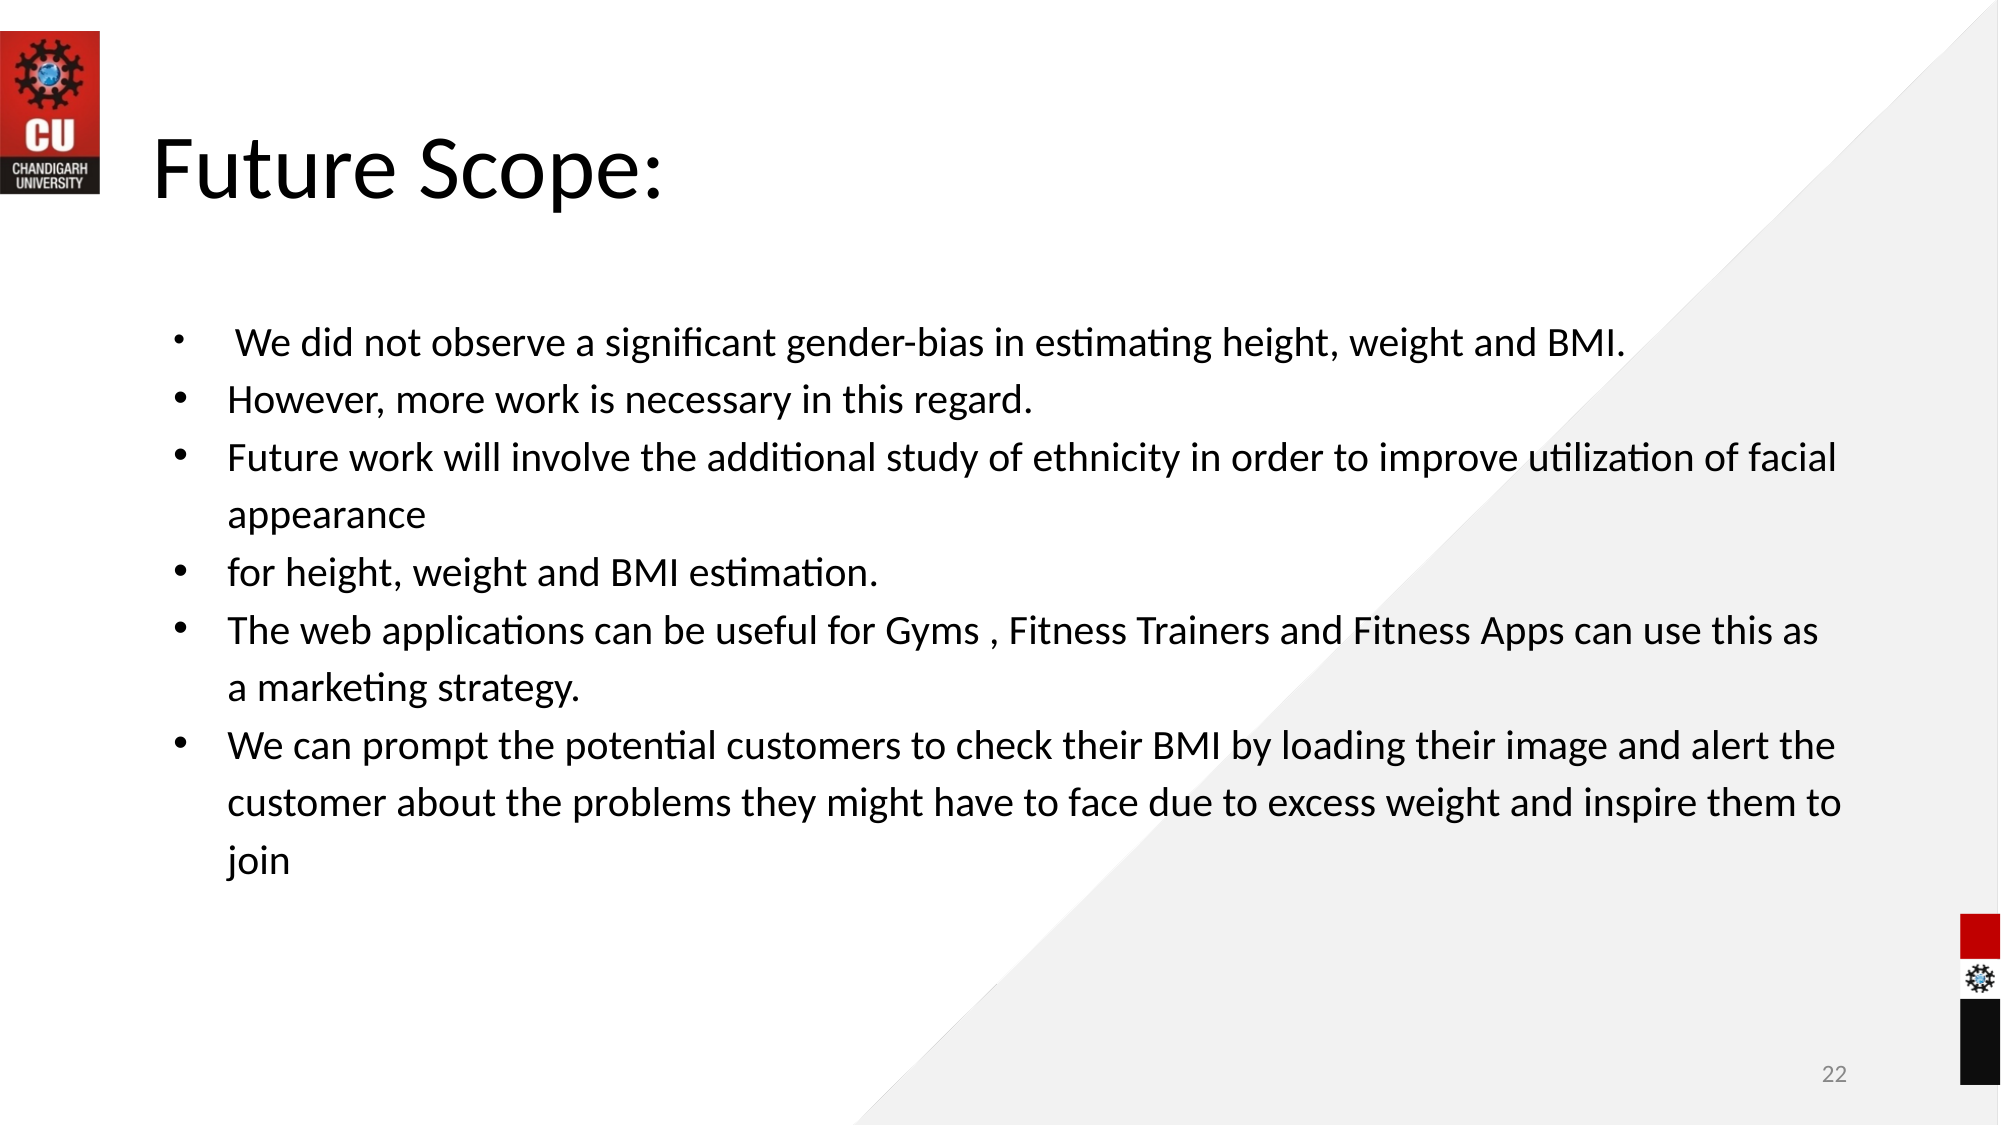

# Future Scope:
 We did not observe a significant gender-bias in estimating height, weight and BMI.
However, more work is necessary in this regard.
Future work will involve the additional study of ethnicity in order to improve utilization of facial appearance
for height, weight and BMI estimation.
The web applications can be useful for Gyms , Fitness Trainers and Fitness Apps can use this as a marketing strategy.
We can prompt the potential customers to check their BMI by loading their image and alert the customer about the problems they might have to face due to excess weight and inspire them to join
22